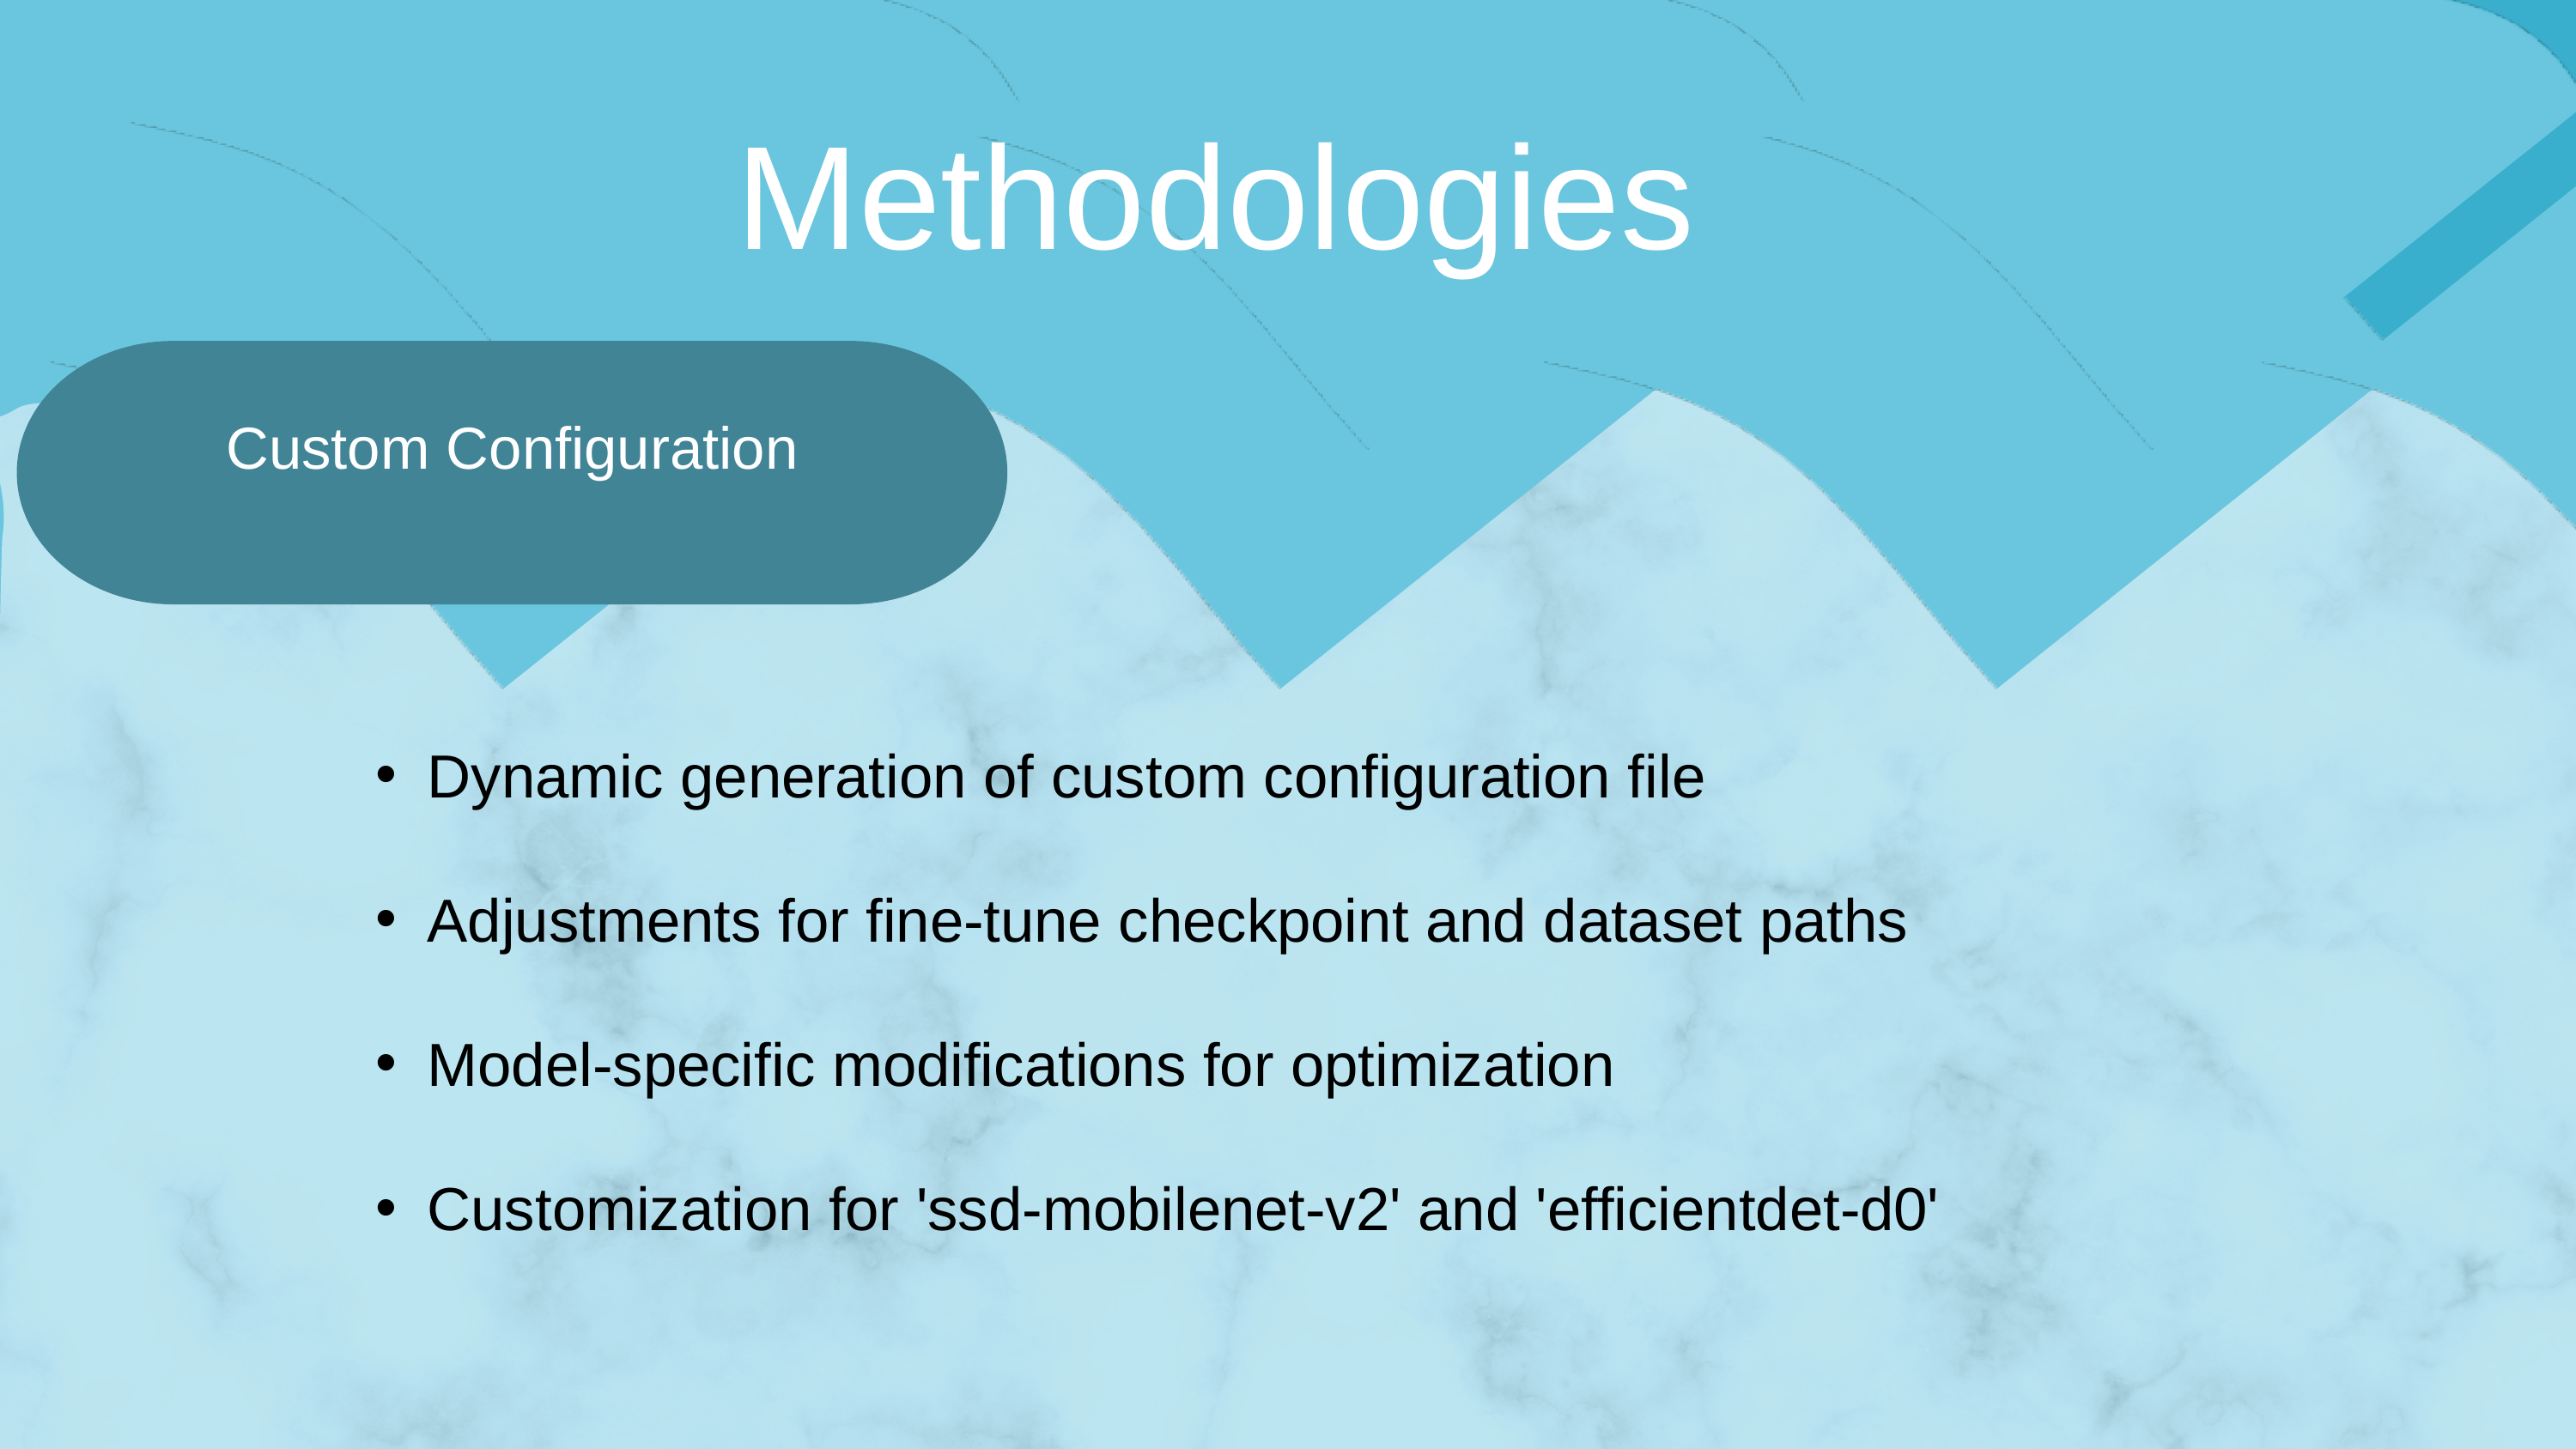

Methodologies

Custom Configuration
Dynamic generation of custom configuration file
Adjustments for fine-tune checkpoint and dataset paths
Model-specific modifications for optimization
Customization for 'ssd-mobilenet-v2' and 'efficientdet-d0'